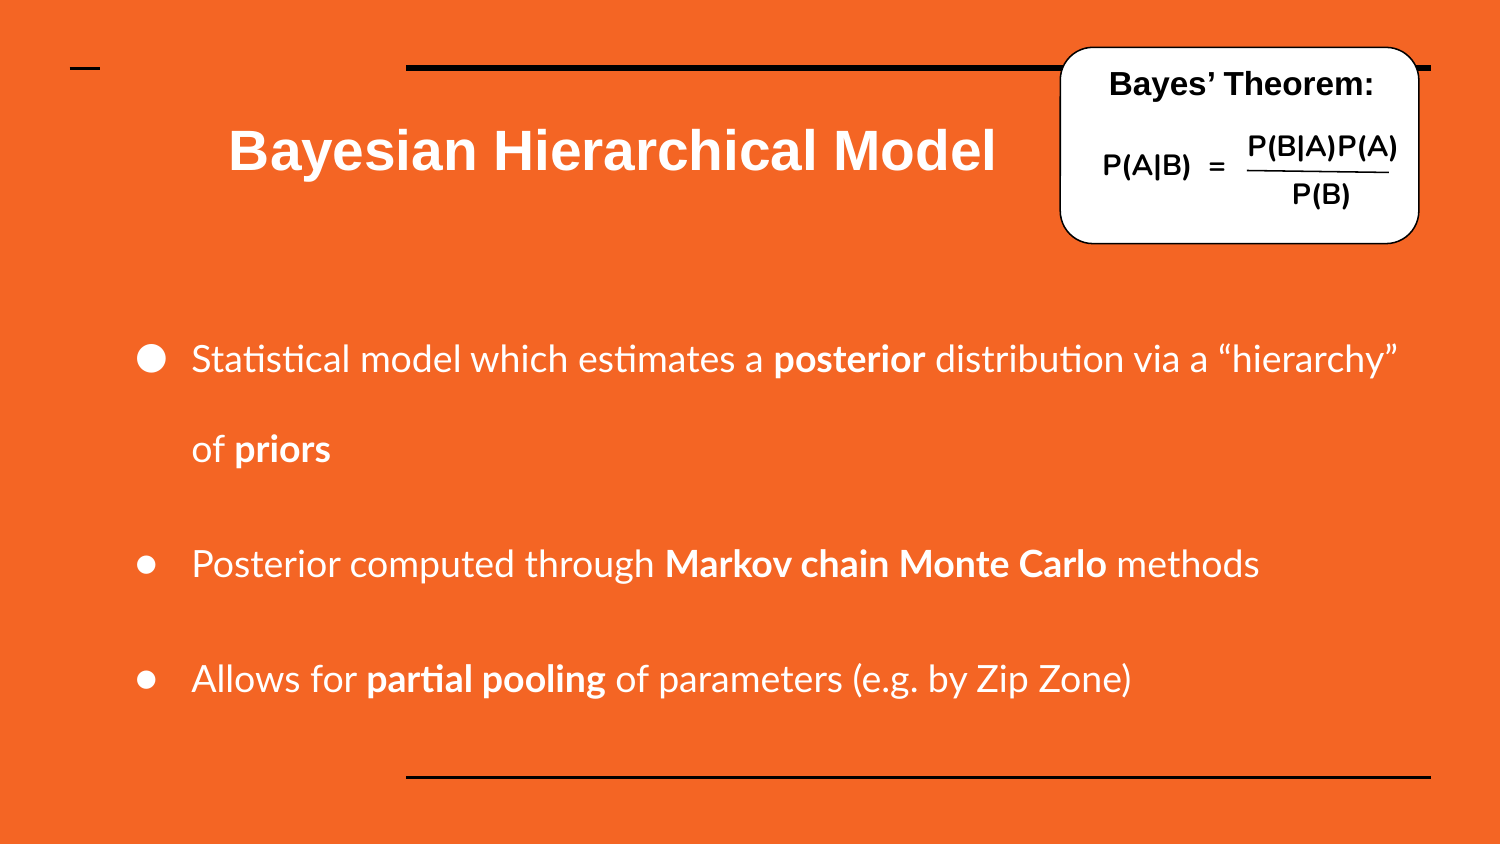

Bayes’ Theorem:
# Bayesian Hierarchical Model
P(B|A)P(A)
P(A|B)  =
P(B)

Statistical model which estimates a posterior distribution via a “hierarchy” of priors
Posterior computed through Markov chain Monte Carlo methods
Allows for partial pooling of parameters (e.g. by Zip Zone)